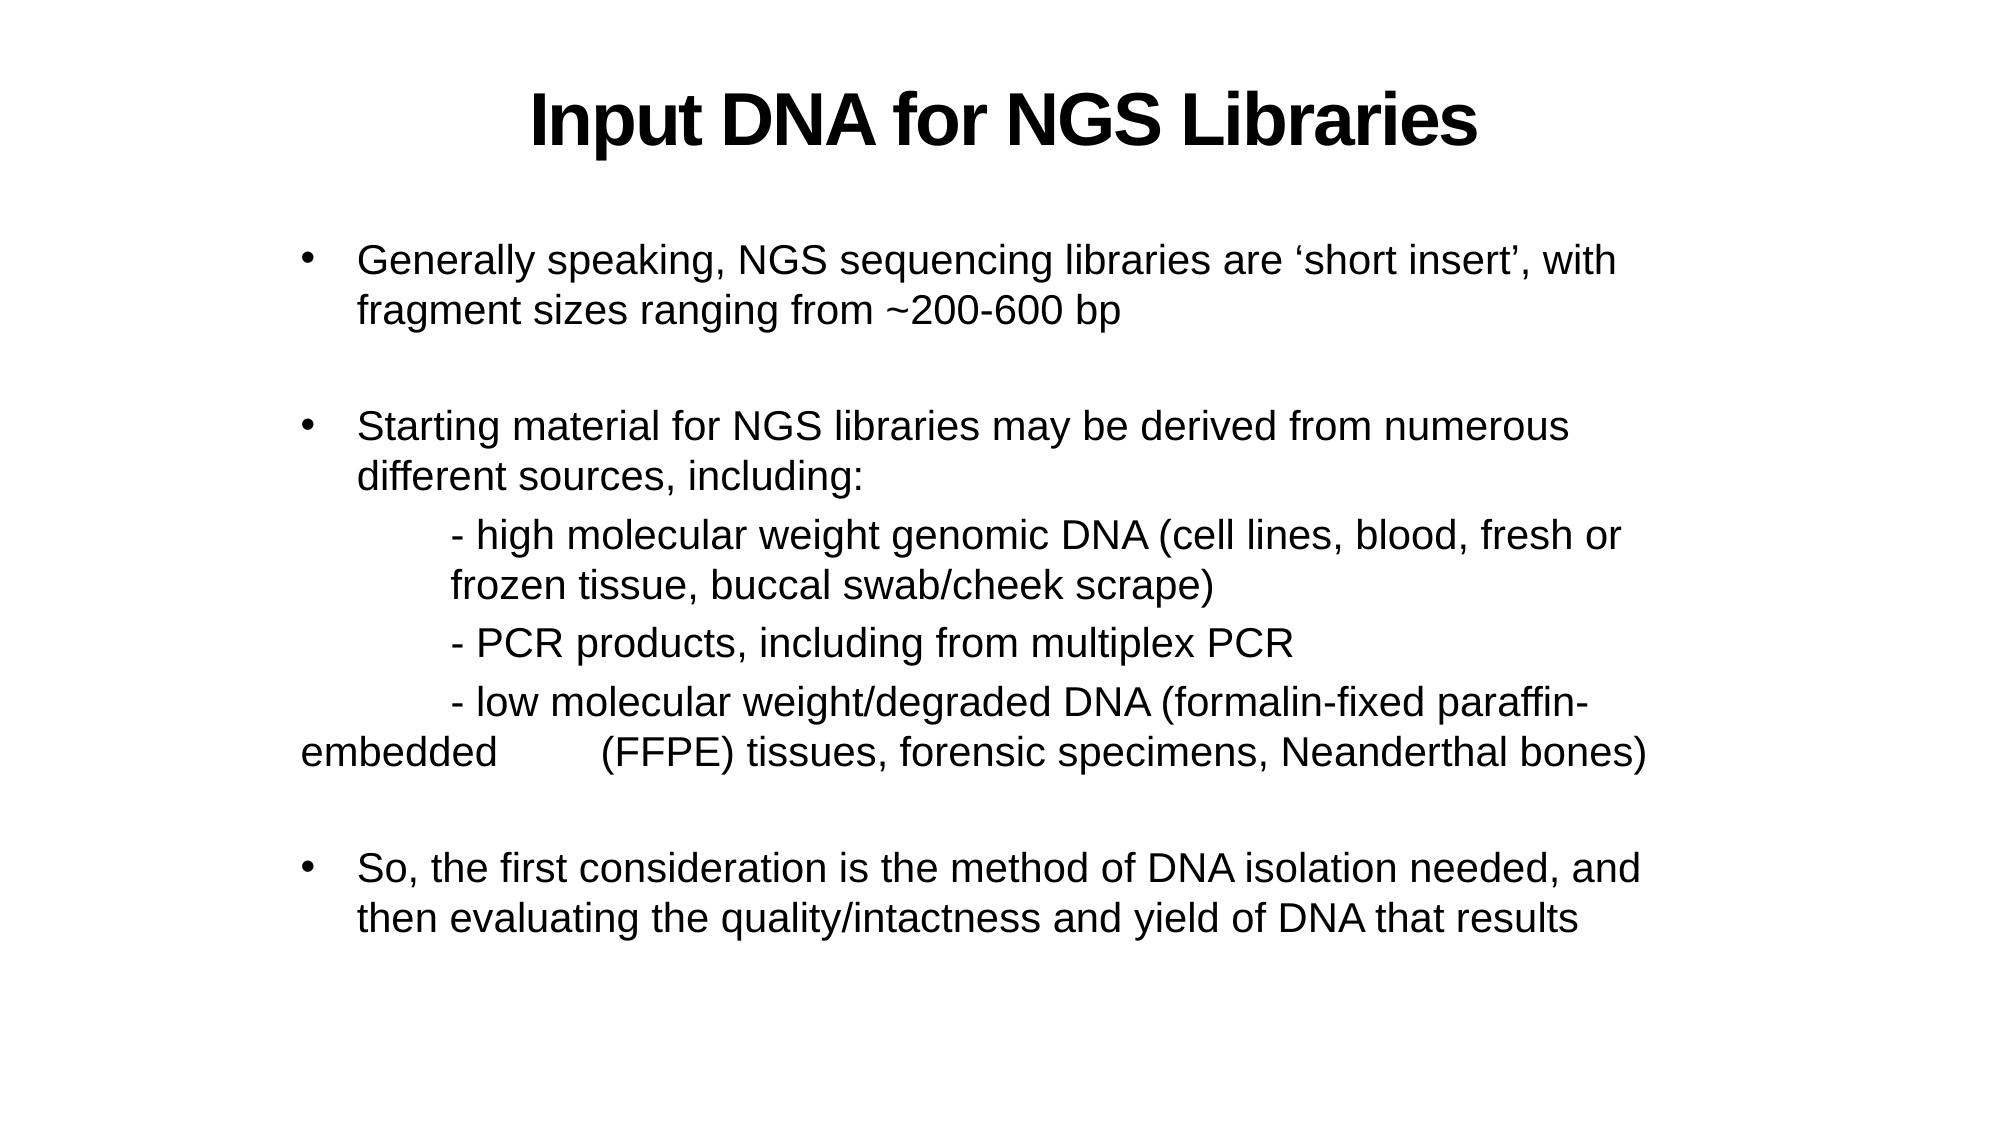

# Input DNA for NGS Libraries
Generally speaking, NGS sequencing libraries are ‘short insert’, with fragment sizes ranging from ~200-600 bp

Starting material for NGS libraries may be derived from numerous different sources, including:
	- high molecular weight genomic DNA (cell lines, blood, fresh or 		frozen tissue, buccal swab/cheek scrape)
	- PCR products, including from multiplex PCR
	- low molecular weight/degraded DNA (formalin-fixed paraffin-embedded 	(FFPE) tissues, forensic specimens, Neanderthal bones)

So, the first consideration is the method of DNA isolation needed, and then evaluating the quality/intactness and yield of DNA that results